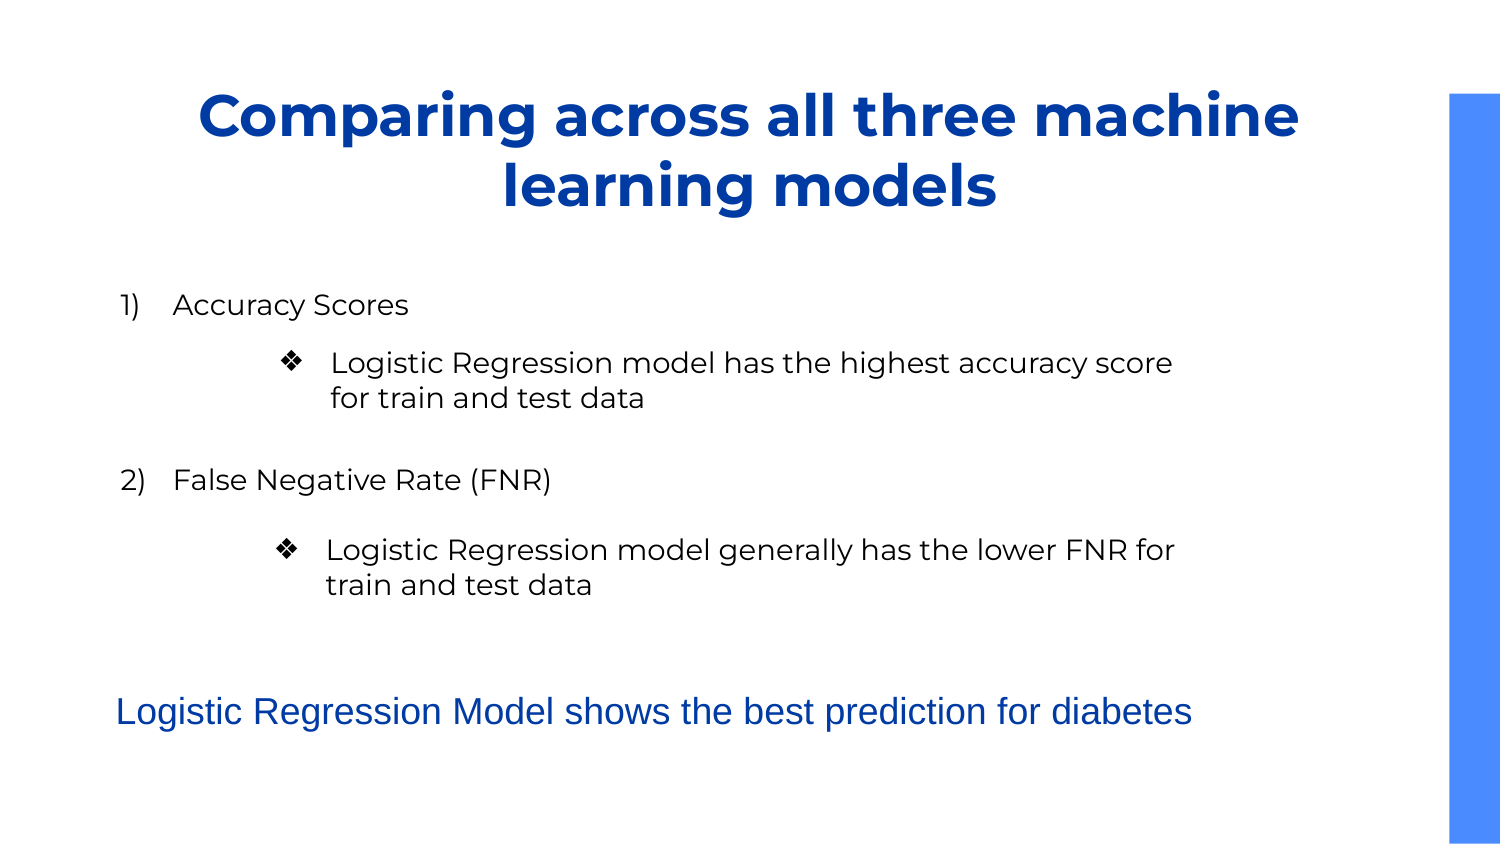

# Comparing across all three machine learning models
Accuracy Scores

False Negative Rate (FNR)

Logistic Regression model has the highest accuracy score for train and test data
Logistic Regression model generally has the lower FNR for train and test data
Logistic Regression Model shows the best prediction for diabetes